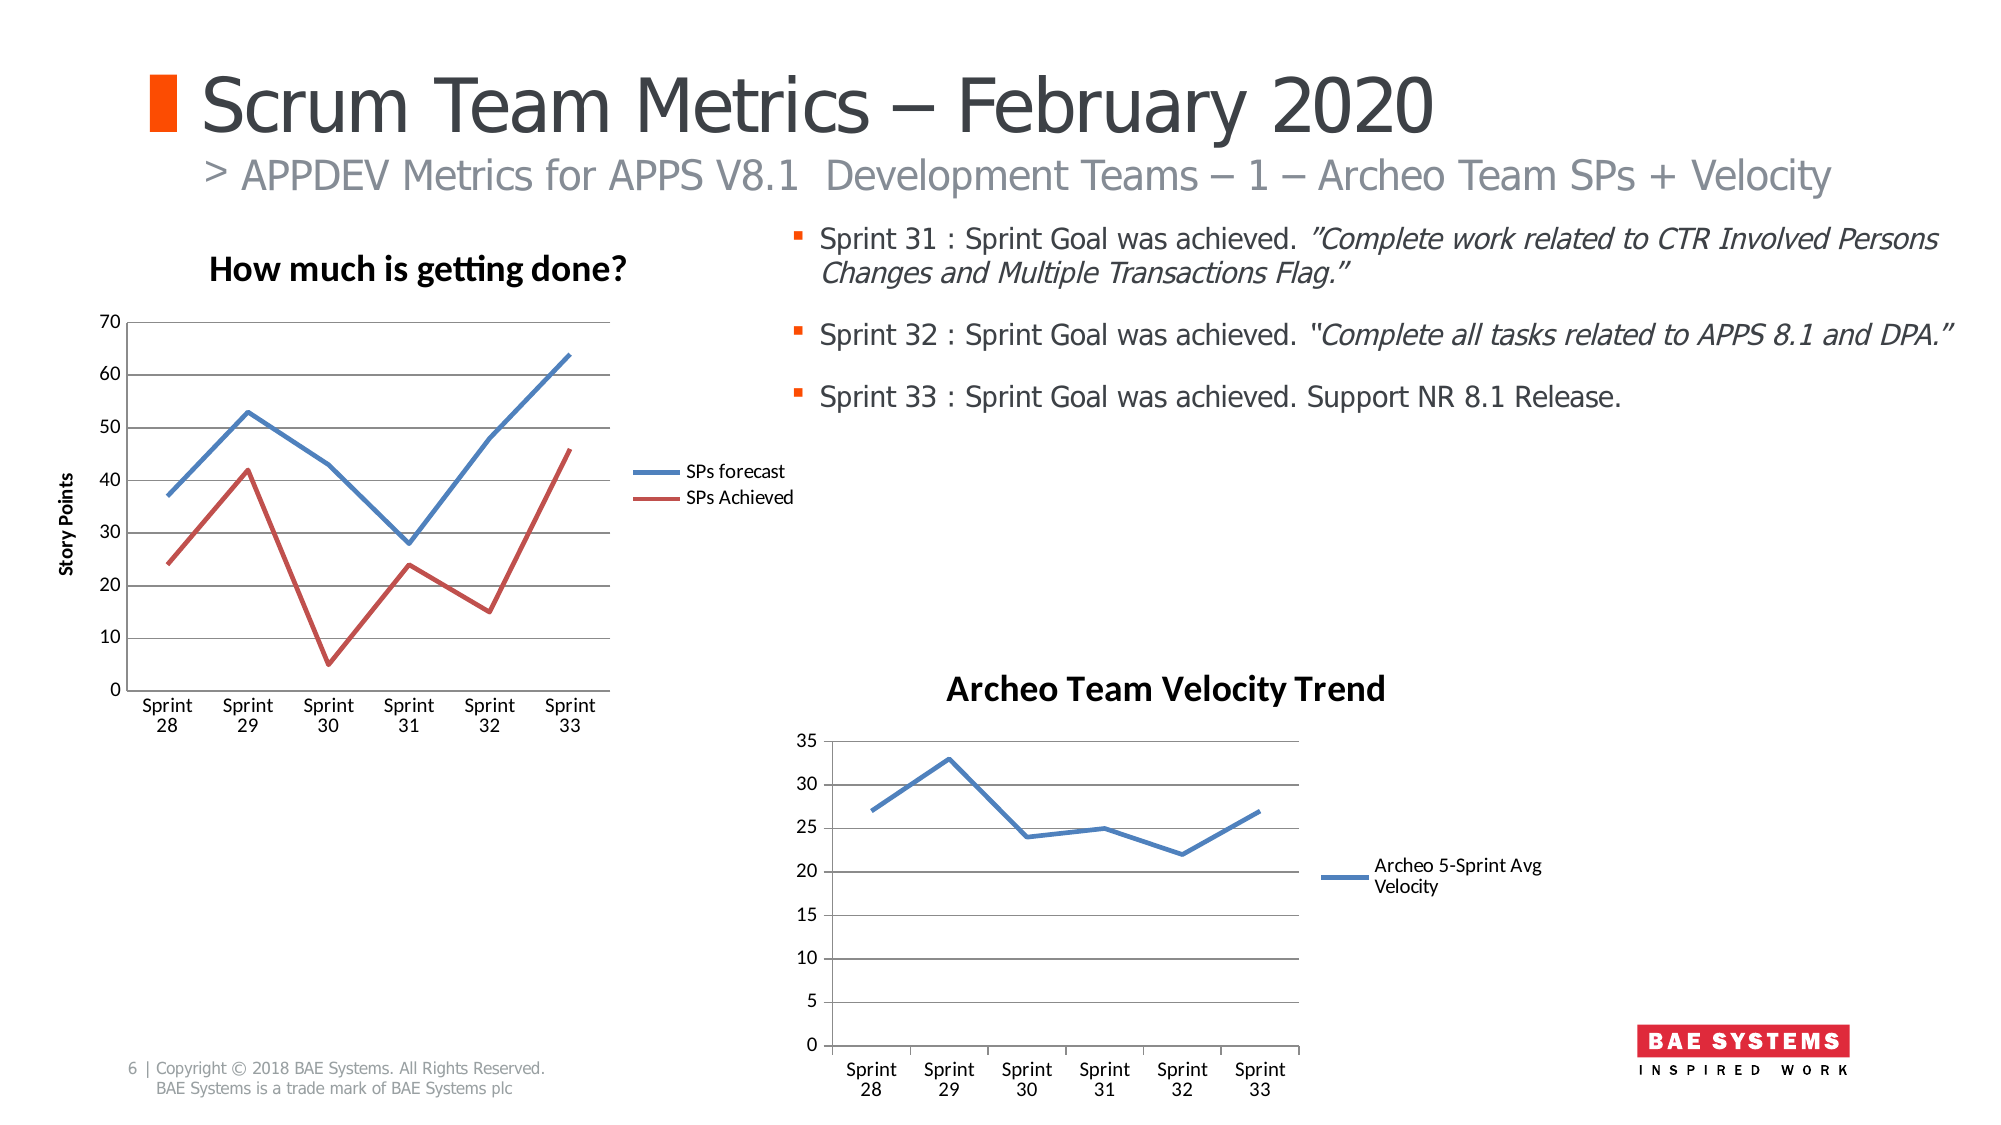

# Scrum Team Metrics – February 2020
APPDEV Metrics for APPS V8.1  Development Teams – 1 – Archeo Team SPs + Velocity

### Chart: How much is getting done?

| Category | SPs forecast | SPs Achieved |
|---|---|---|
| Sprint 28 | 37.0 | 24.0 |
| Sprint 29 | 53.0 | 42.0 |
| Sprint 30 | 43.0 | 5.0 |
| Sprint 31 | 28.0 | 24.0 |
| Sprint 32 | 48.0 | 15.0 |
| Sprint 33 | 64.0 | 46.0 |
Sprint 31 : Sprint Goal was achieved. ”Complete work related to CTR Involved Persons Changes and Multiple Transactions Flag.”
Sprint 32 : Sprint Goal was achieved. “Complete all tasks related to APPS 8.1 and DPA.”
Sprint 33 : Sprint Goal was achieved. Support NR 8.1 Release.

### Chart: Archeo Team Velocity Trend

| Category | Archeo 5-Sprint Avg Velocity |
|---|---|
| Sprint 28 | 27.0 |
| Sprint 29 | 33.0 |
| Sprint 30 | 24.0 |
| Sprint 31 | 25.0 |
| Sprint 32 | 22.0 |
| Sprint 33 | 27.0 |